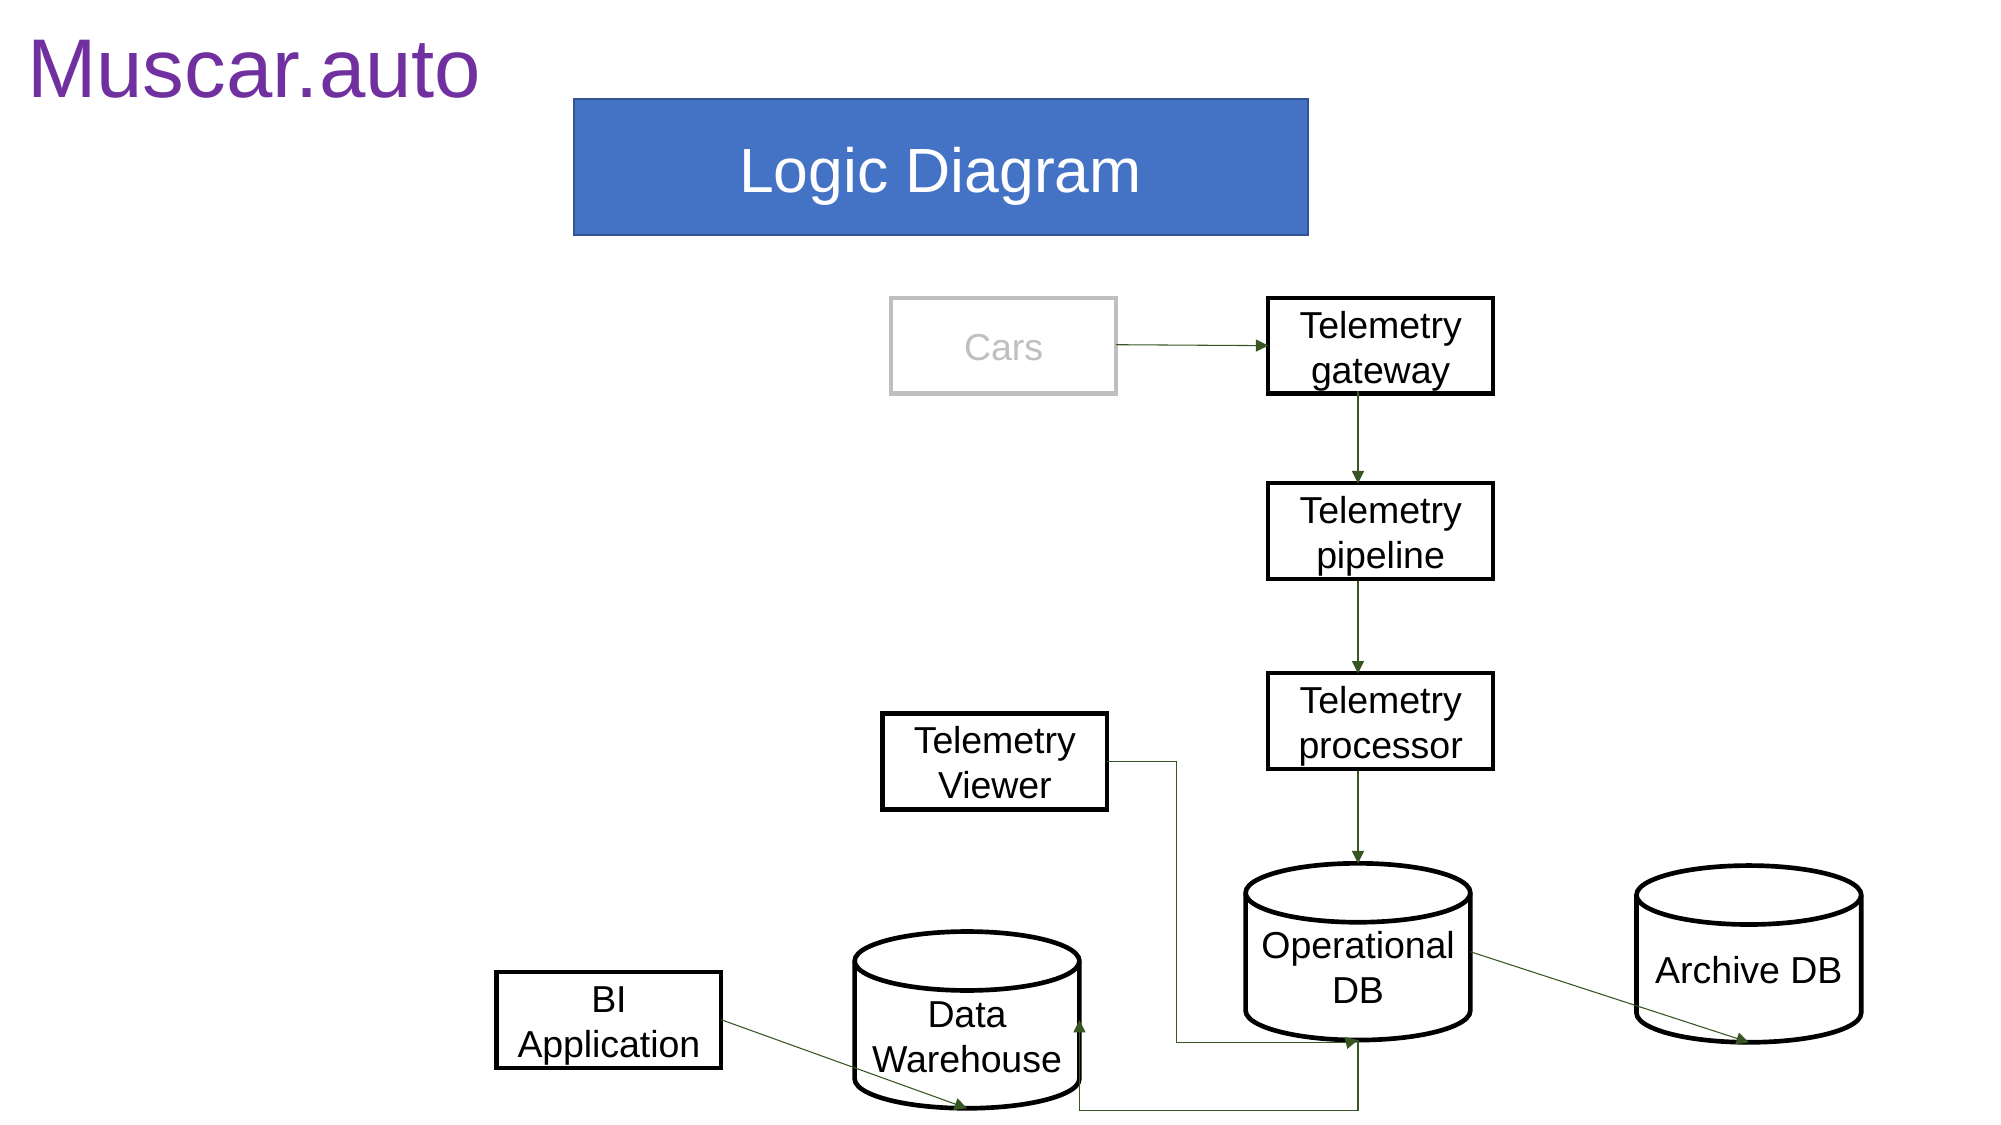

Muscar.auto
Logic Diagram
Cars
Telemetry gateway
Telemetry pipeline
Telemetry processor
Telemetry Viewer
Operational DB
Archive DB
Data Warehouse
BI Application